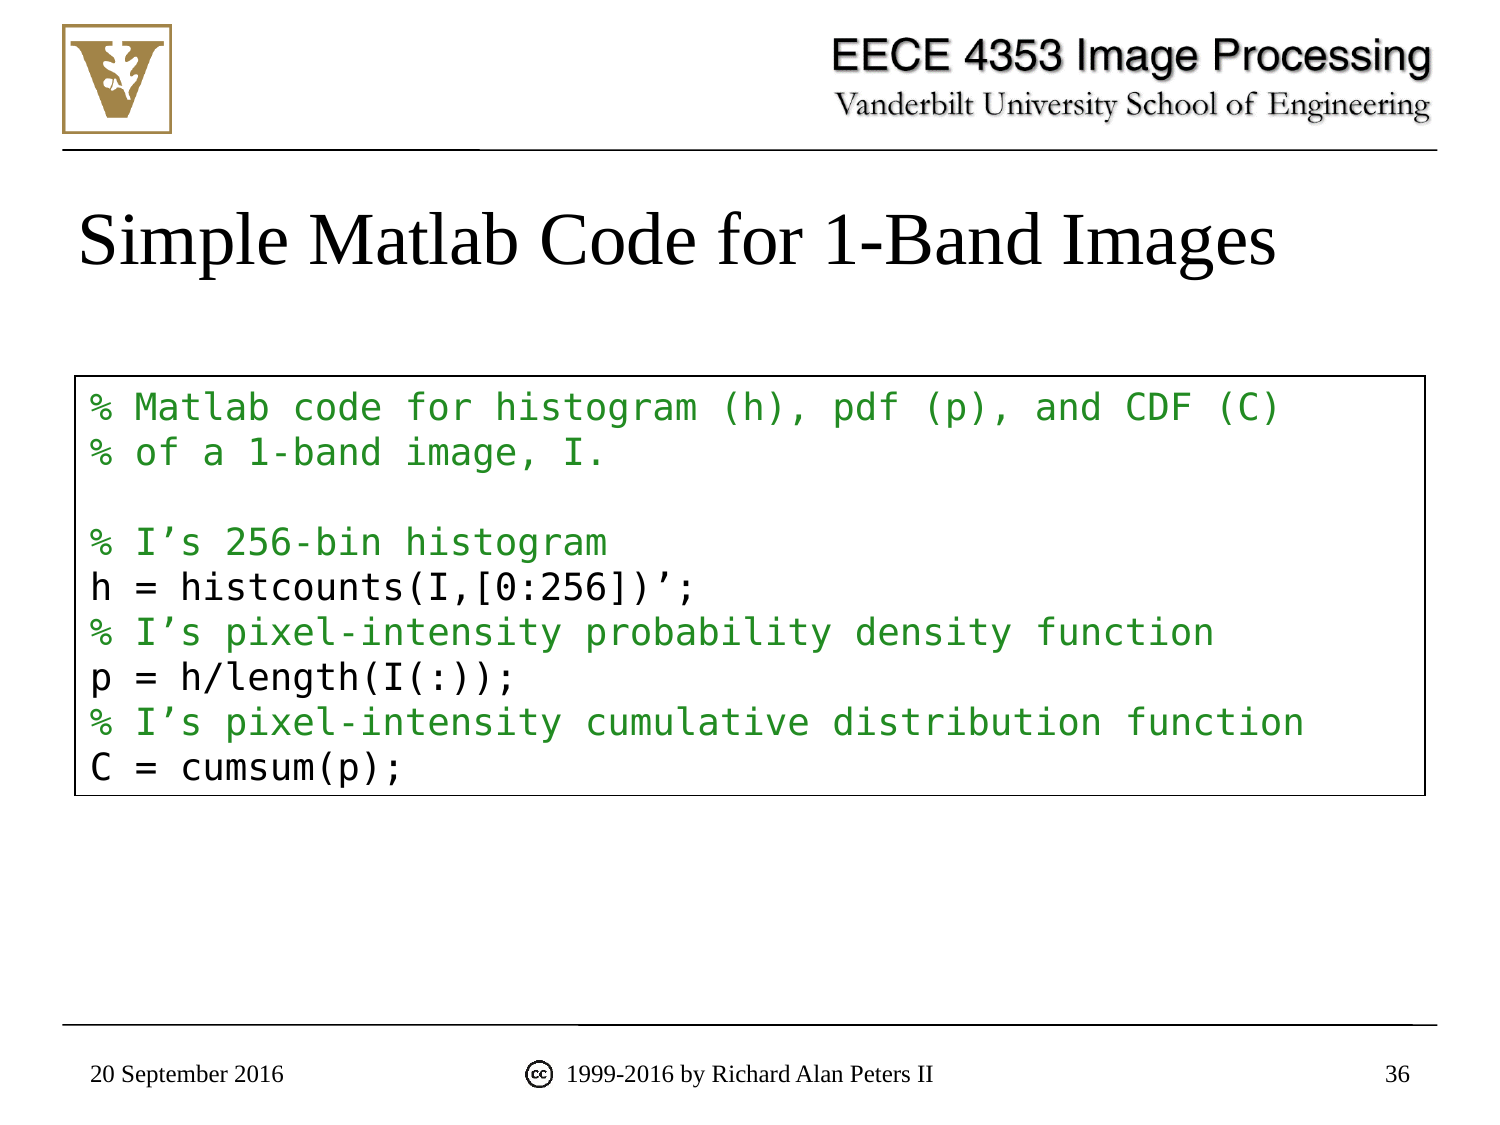

# Simple Matlab Code for 1-Band Images
% Matlab code for histogram (h), pdf (p), and CDF (C)
% of a 1-band image, I.

% I’s 256-bin histogram
h = histcounts(I,[0:256])’;
% I’s pixel-intensity probability density function
p = h/length(I(:));
% I’s pixel-intensity cumulative distribution function
C = cumsum(p);
20 September 2016
1999-2016 by Richard Alan Peters II
36